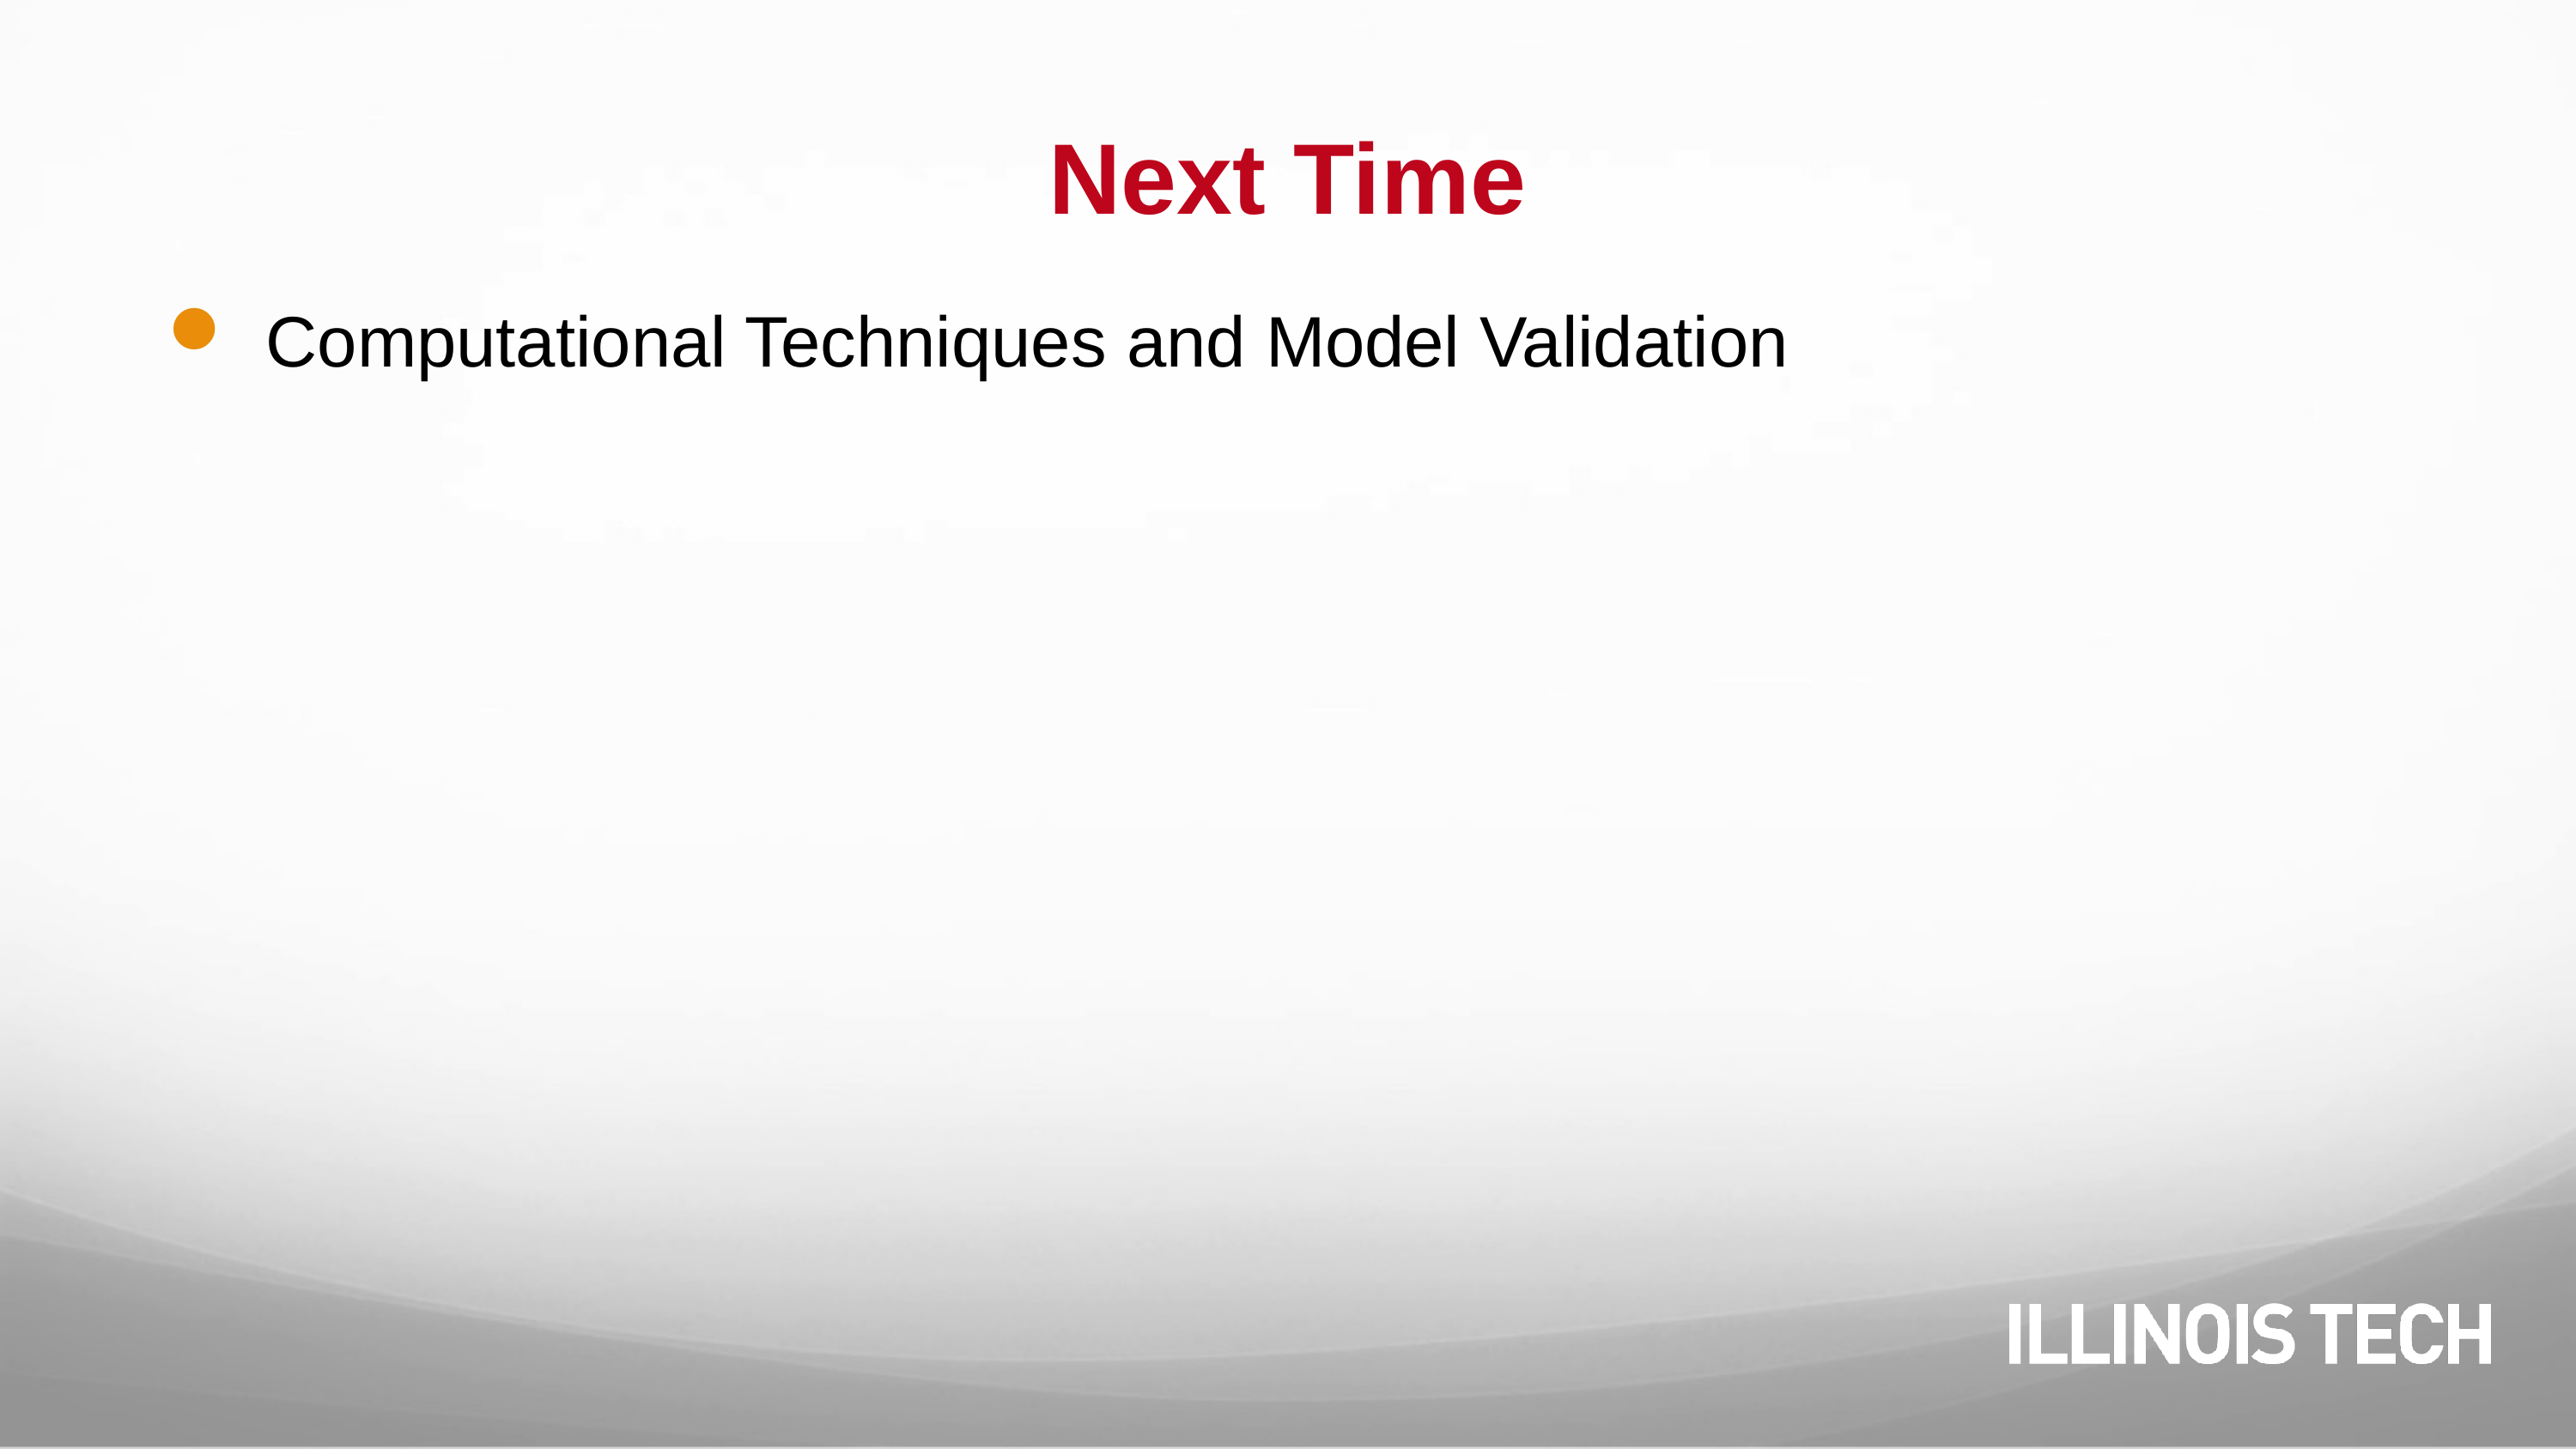

# Next Time
Computational Techniques and Model Validation